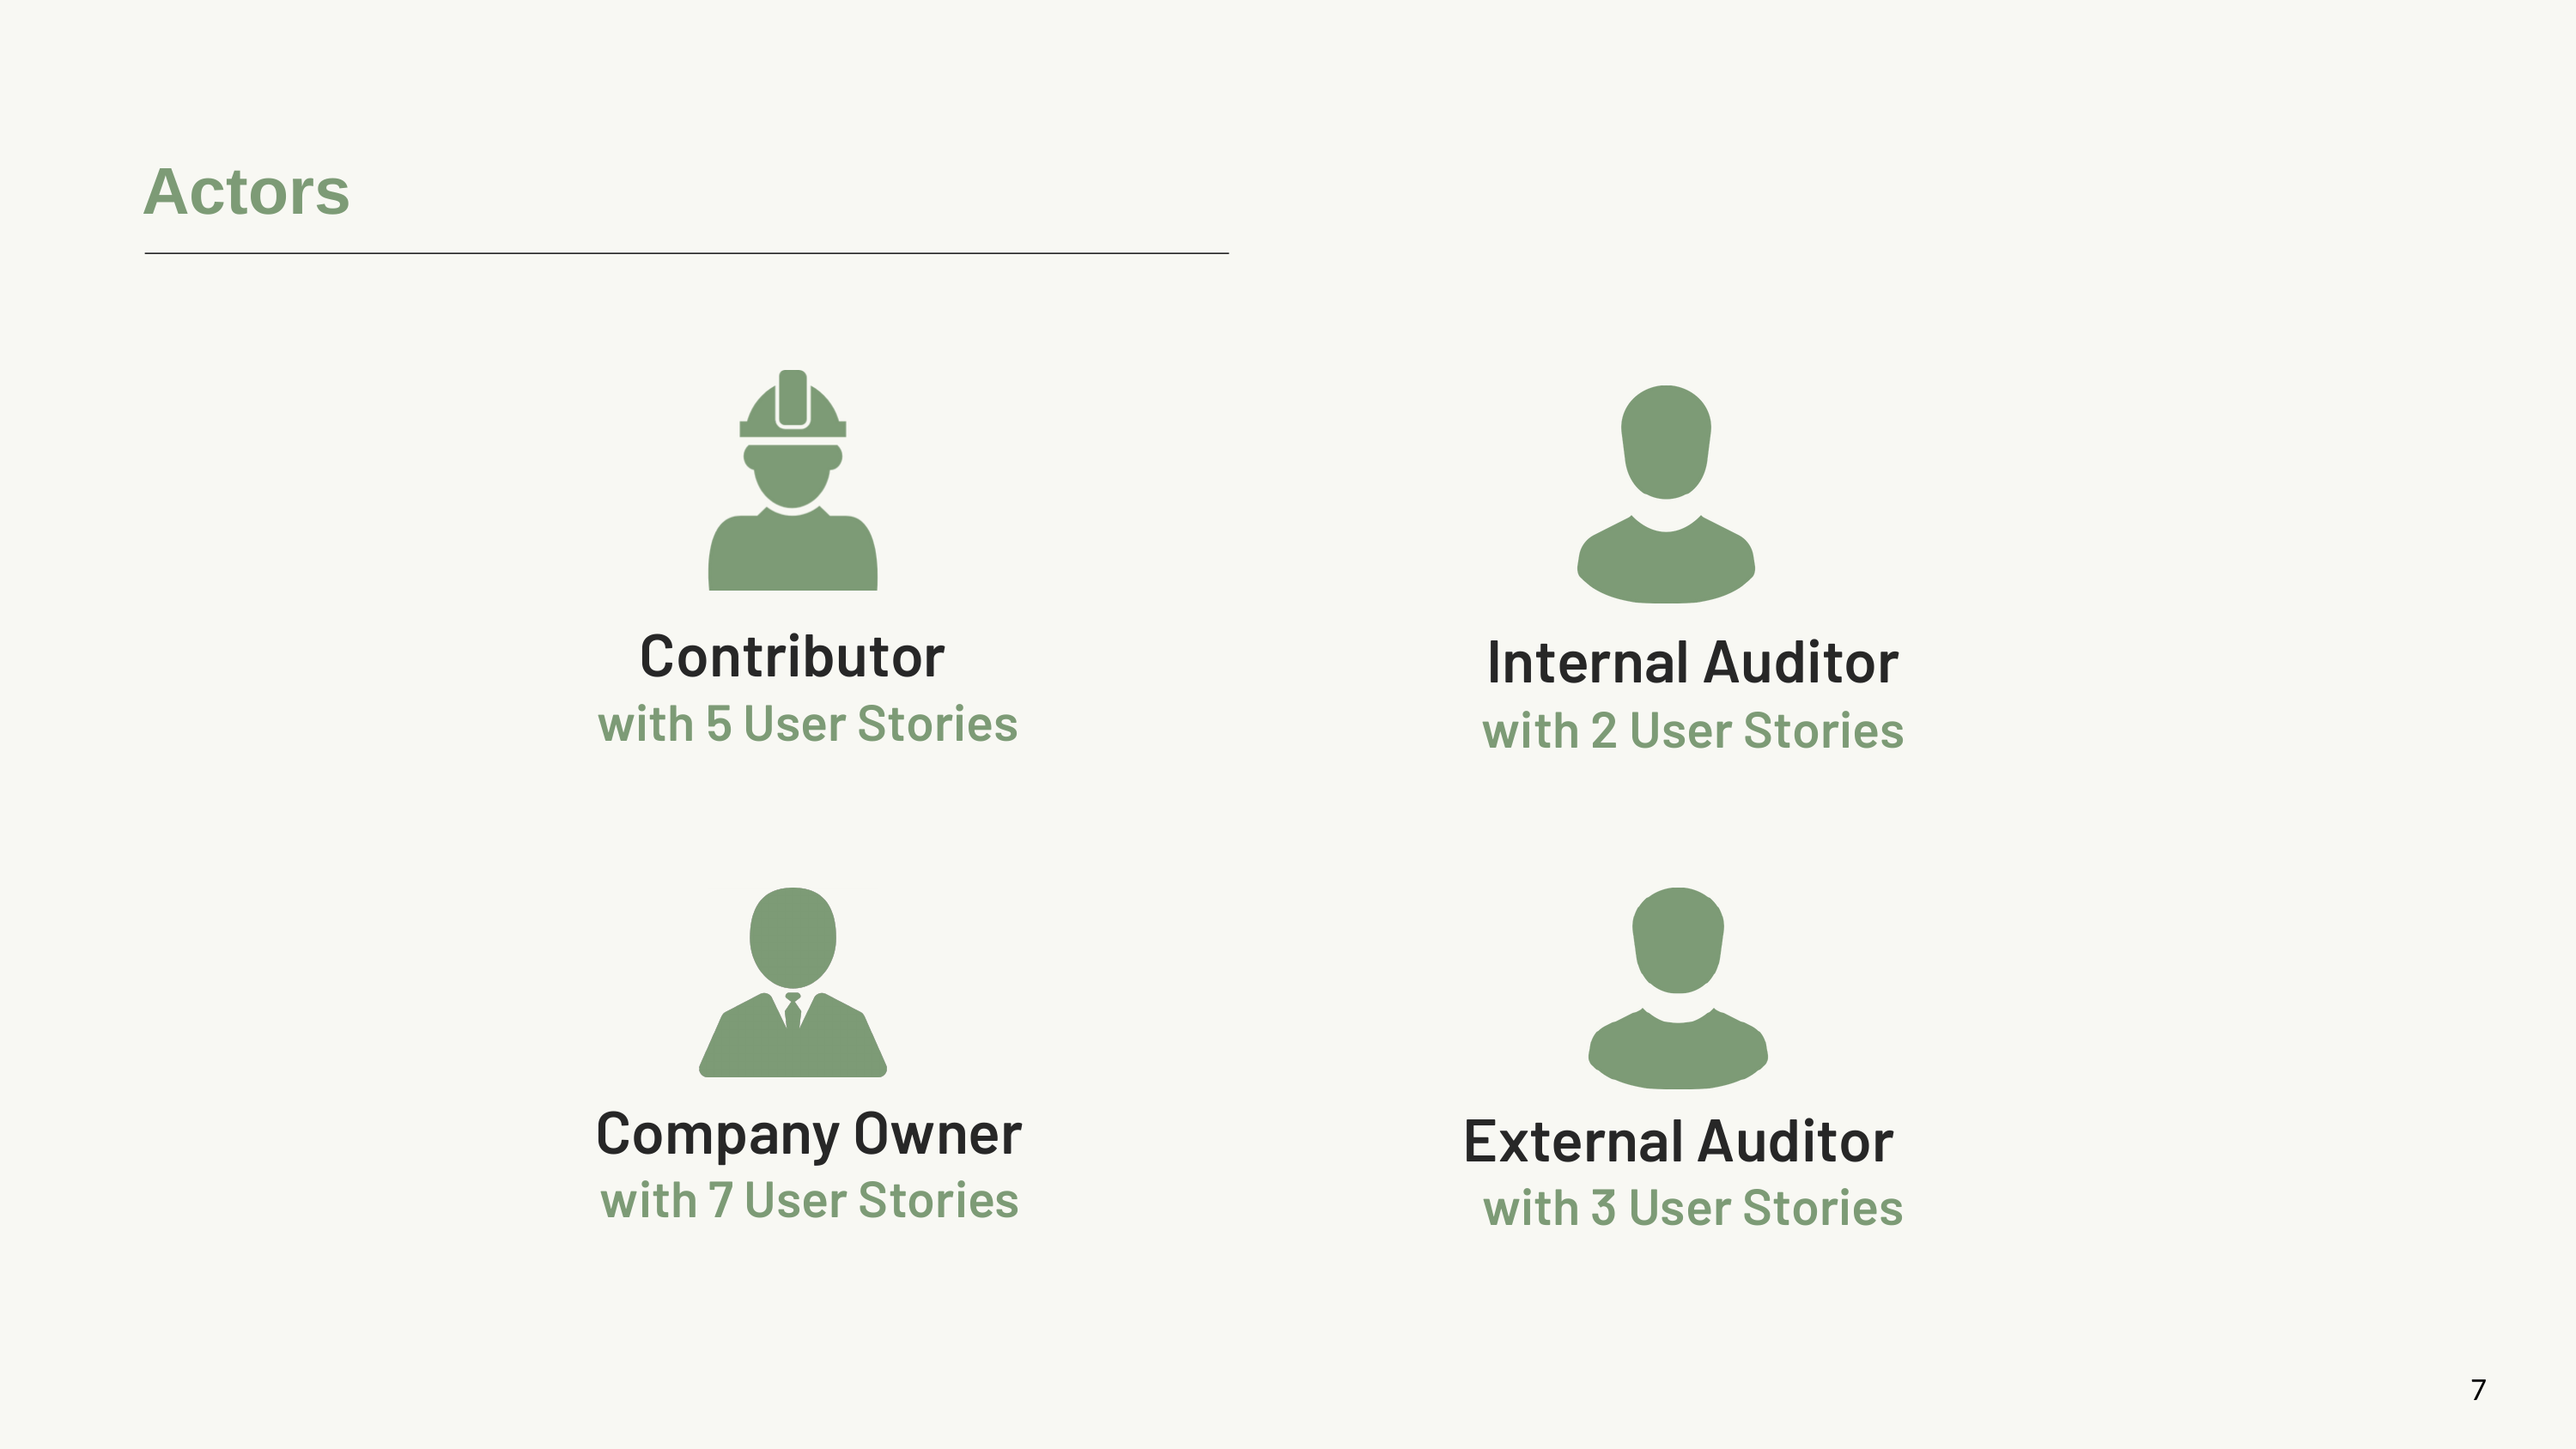

Actors

Contributor
Internal Auditor
with 5 User Stories
with 2 User Stories

Company Owner
External Auditor
with 7 User Stories
with 3 User Stories
7